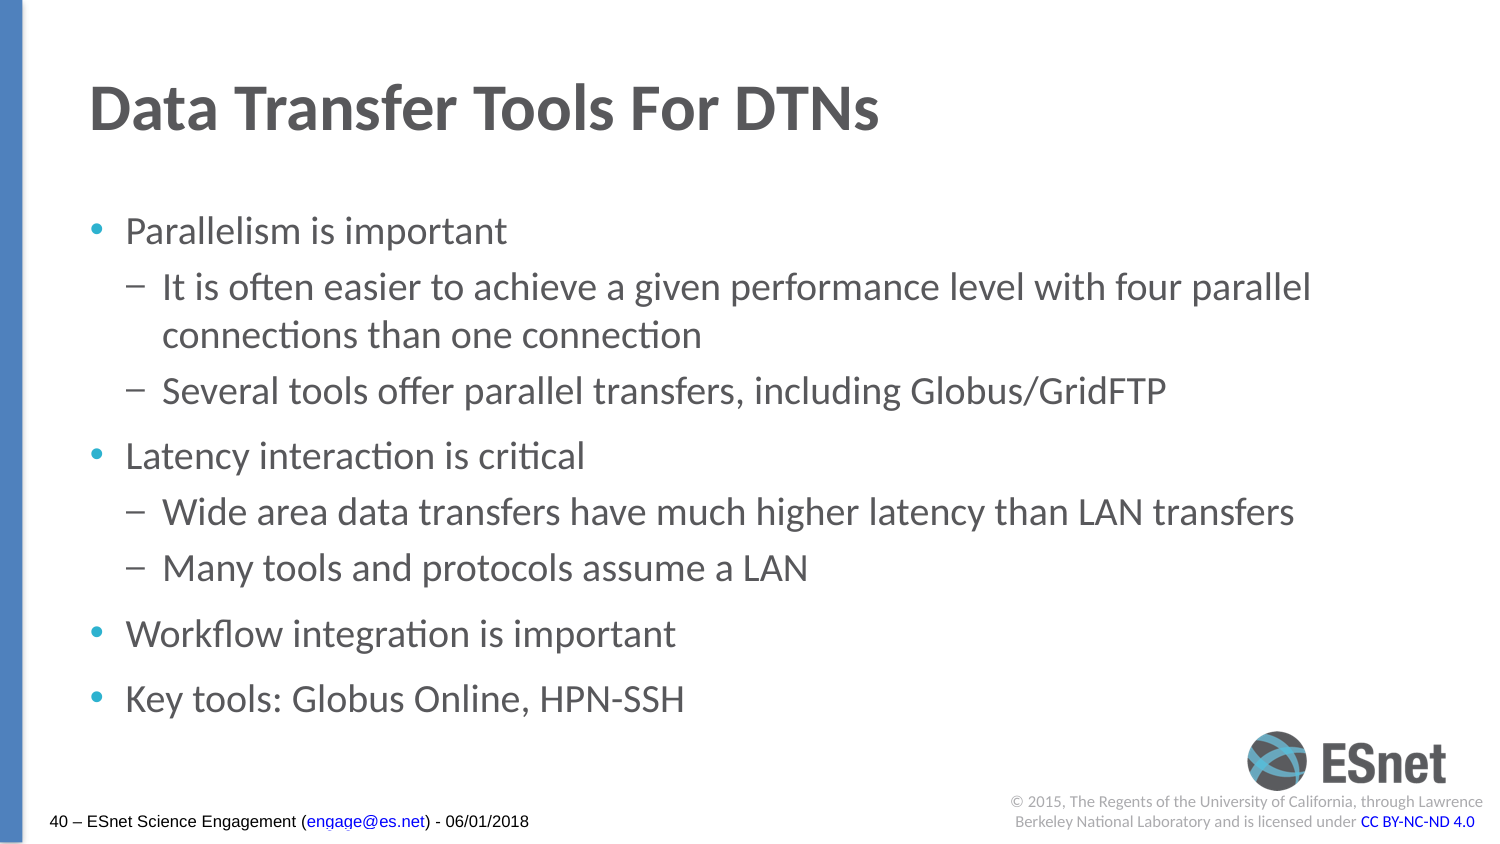

Data Transfer Tools For DTNs
Parallelism is important
It is often easier to achieve a given performance level with four parallel connections than one connection
Several tools offer parallel transfers, including Globus/GridFTP
Latency interaction is critical
Wide area data transfers have much higher latency than LAN transfers
Many tools and protocols assume a LAN
Workflow integration is important
Key tools: Globus Online, HPN-SSH
© 2015, The Regents of the University of California, through Lawrence Berkeley National Laboratory and is licensed under CC BY-NC-ND 4.0
40 – ESnet Science Engagement (engage@es.net) - 06/01/2018